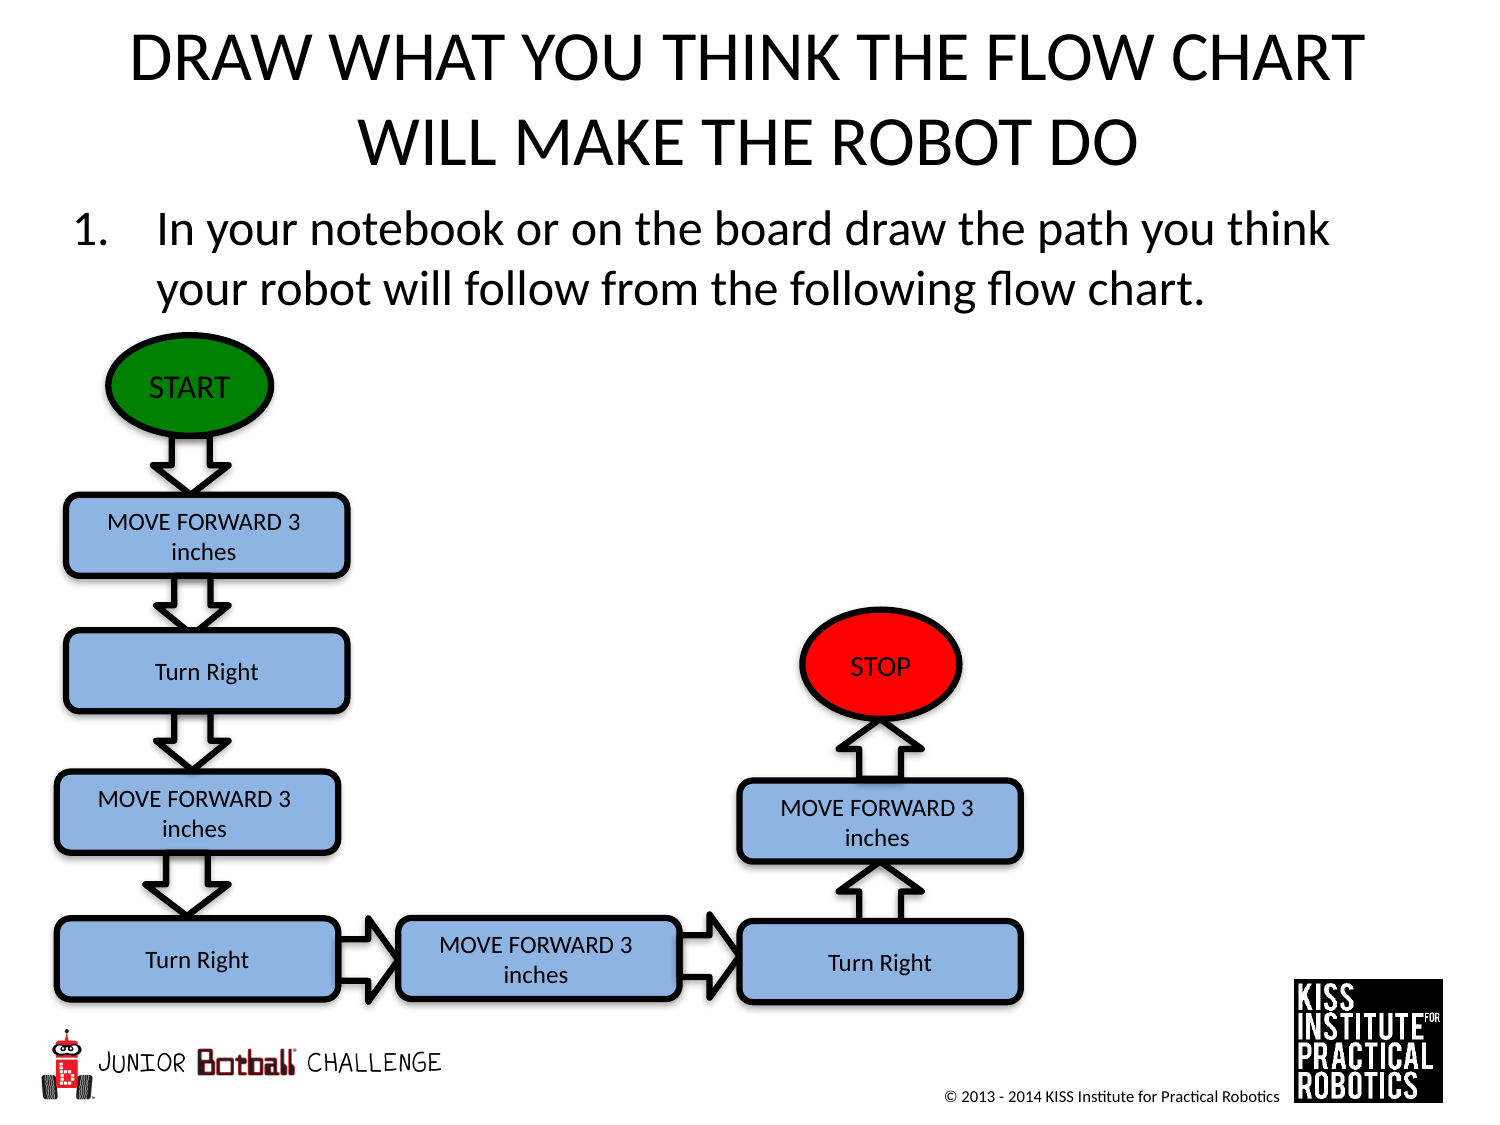

# DRAW WHAT YOU THINK THE FLOW CHART WILL MAKE THE ROBOT DO
In your notebook or on the board draw the path you think your robot will follow from the following flow chart.
START

MOVE FORWARD 3  inches

Turn Right

MOVE FORWARD 3  inches
STOP

MOVE FORWARD 3  inches

MOVE FORWARD 3  inches
Turn Right
Turn Right